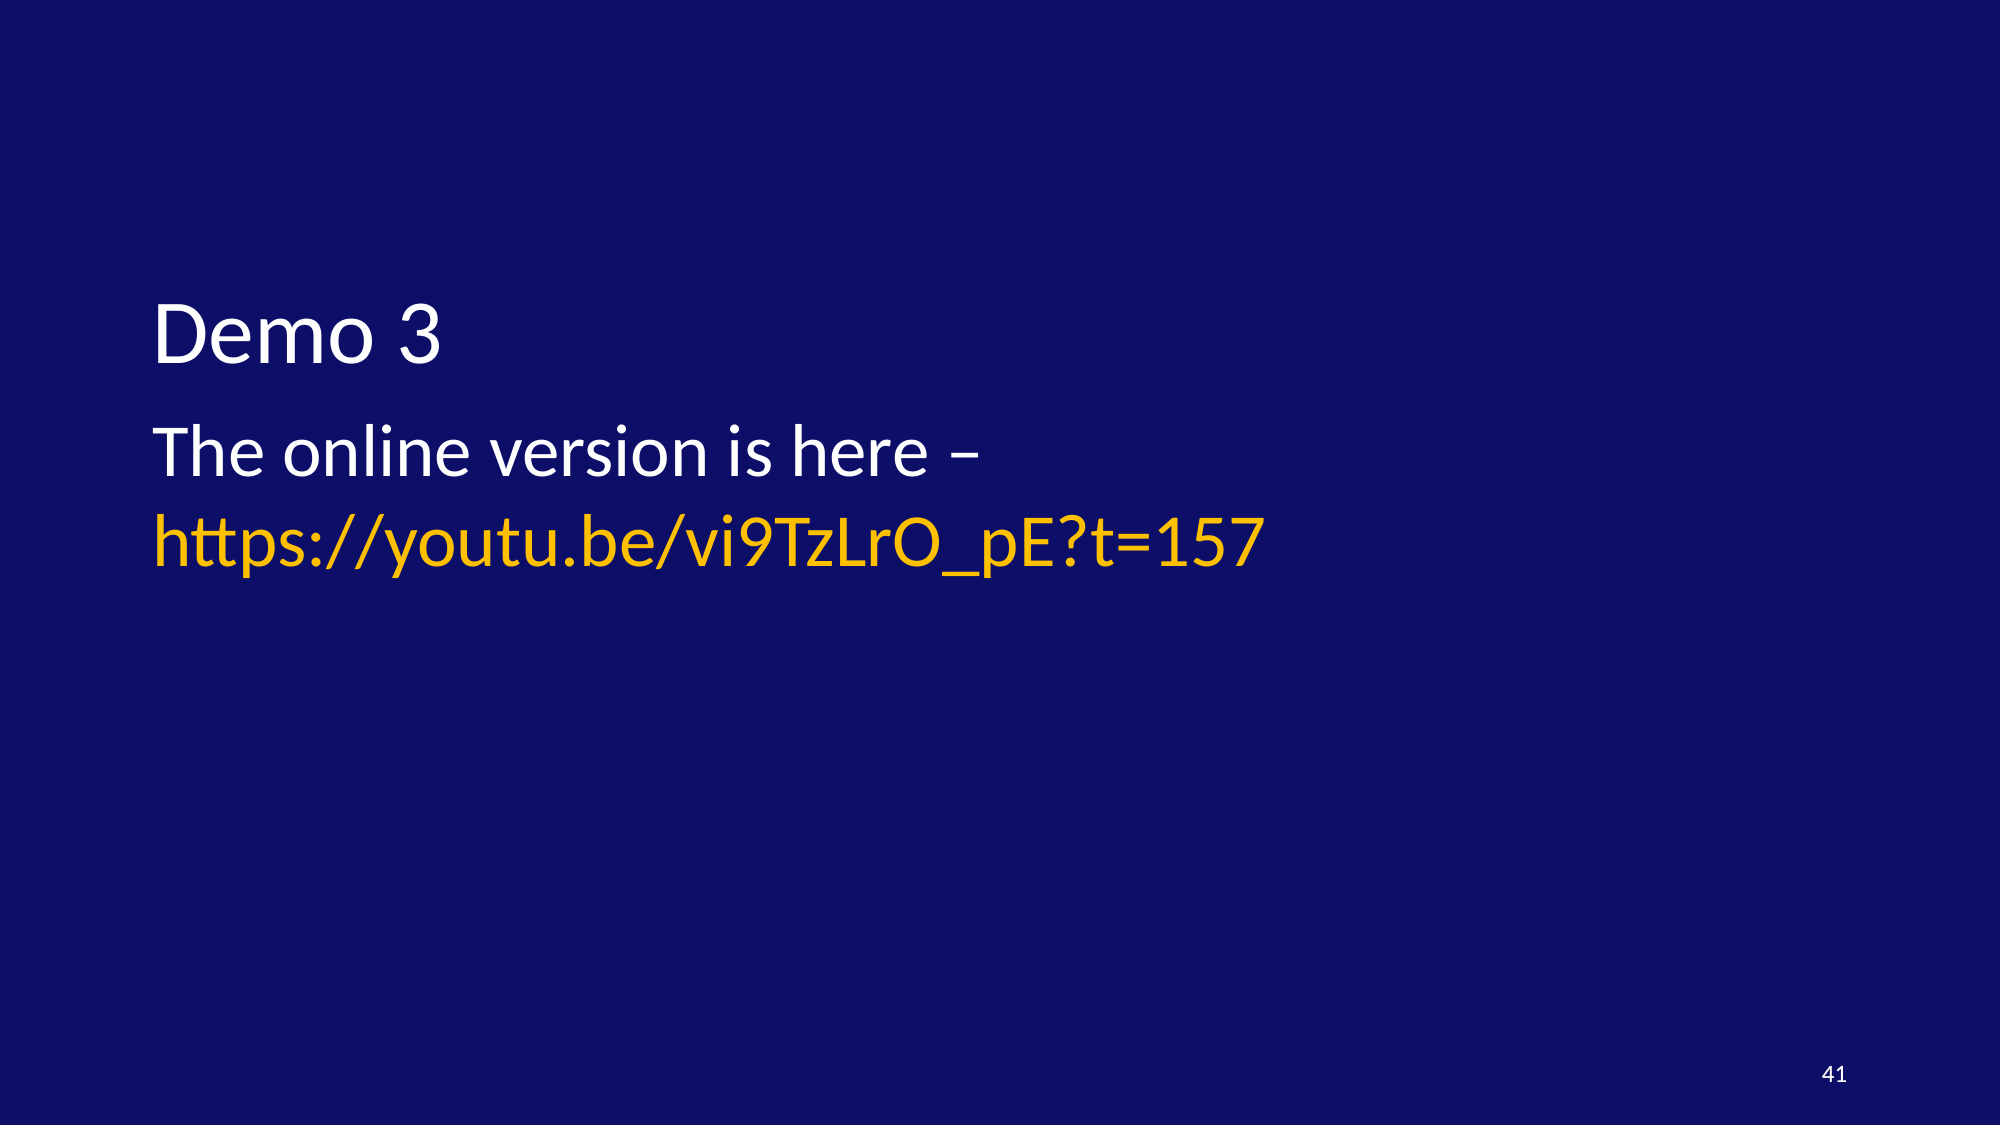

Demo 3
The online version is here – https://youtu.be/vi9TzLrO_pE?t=157

41
41